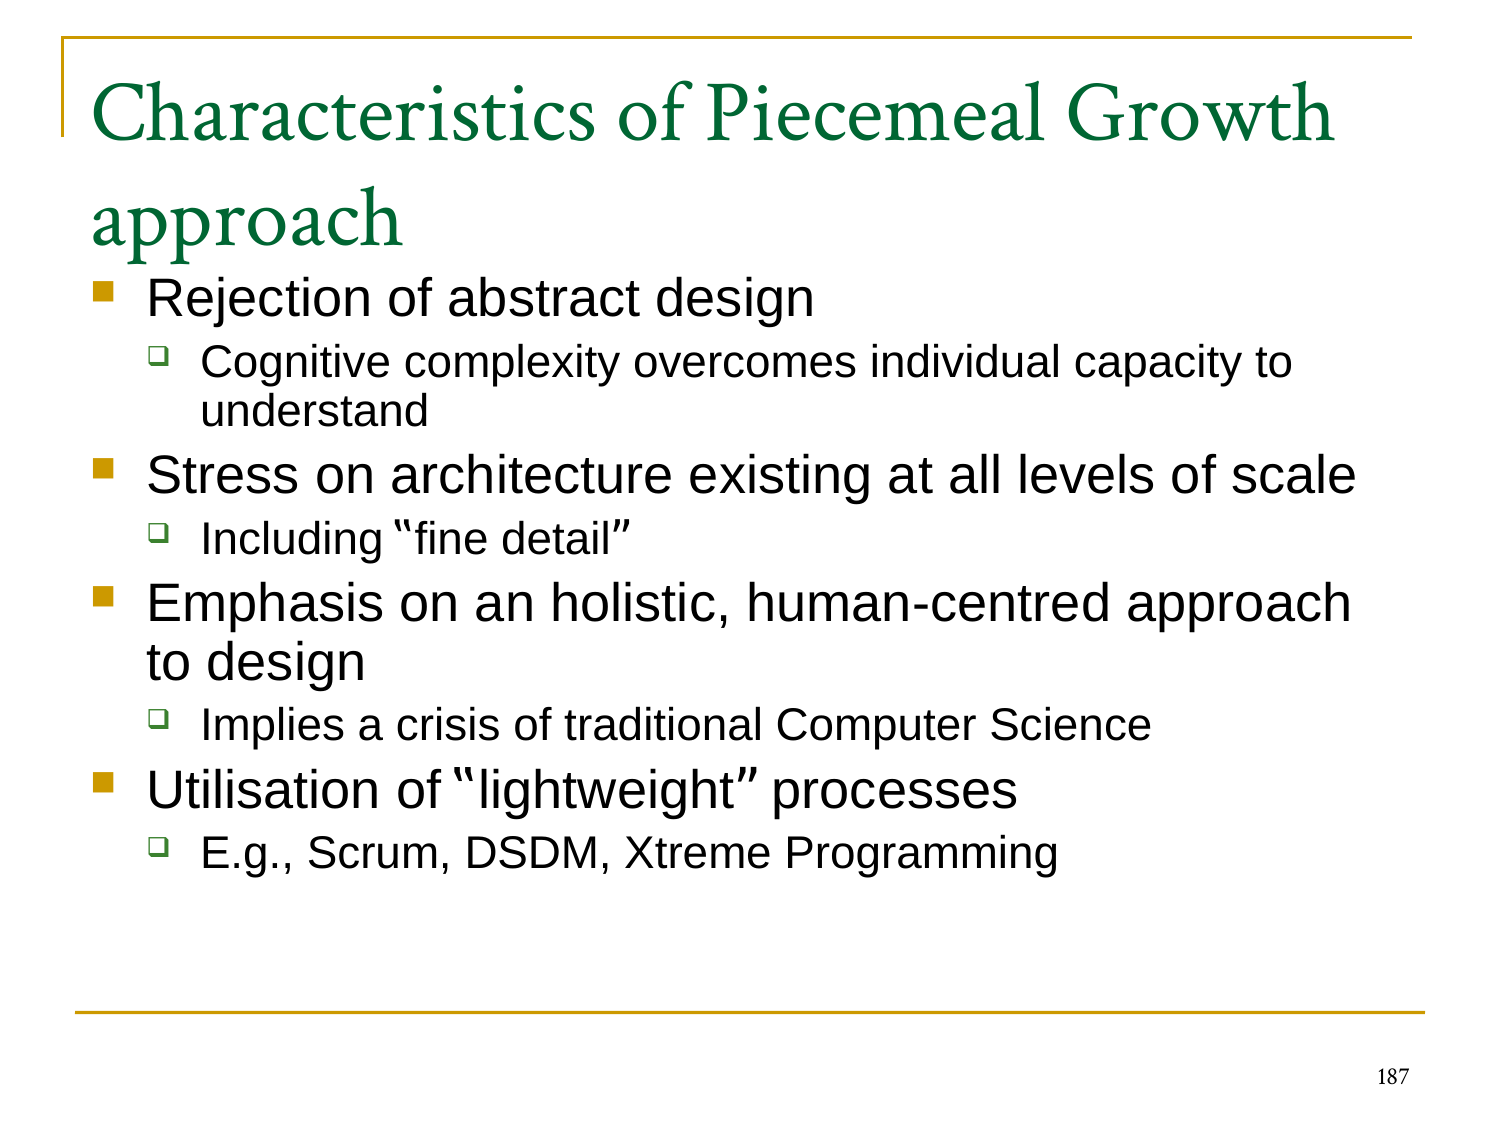

# Characteristics of Piecemeal Growth approach
Rejection of abstract design
Cognitive complexity overcomes individual capacity to understand
Stress on architecture existing at all levels of scale
Including “fine detail”
Emphasis on an holistic, human-centred approach to design
Implies a crisis of traditional Computer Science
Utilisation of “lightweight” processes
E.g., Scrum, DSDM, Xtreme Programming
187